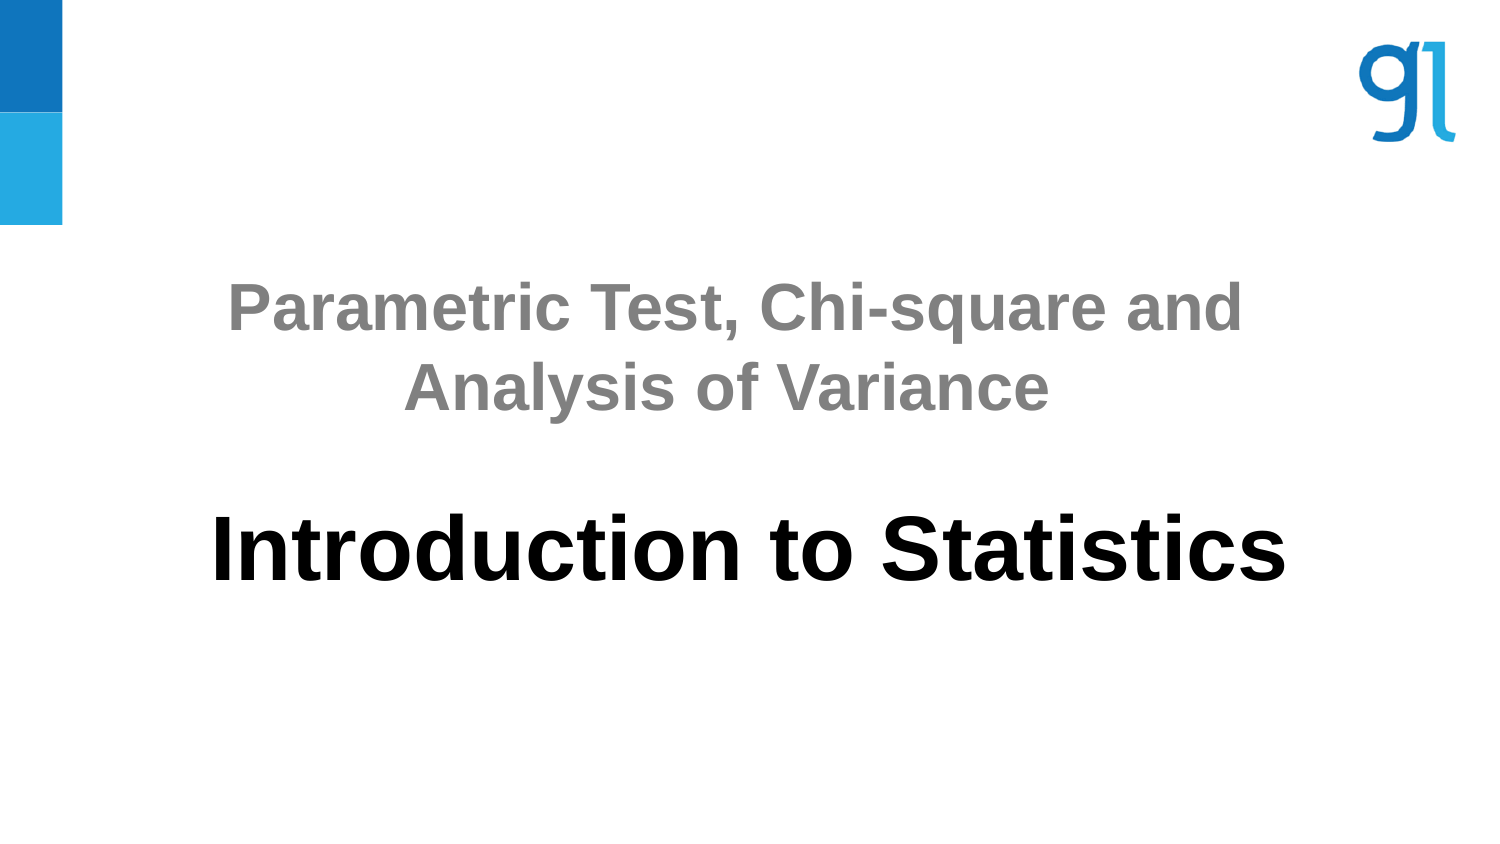

Parametric Test, Chi-square and Analysis of Variance
# Introduction to Statistics